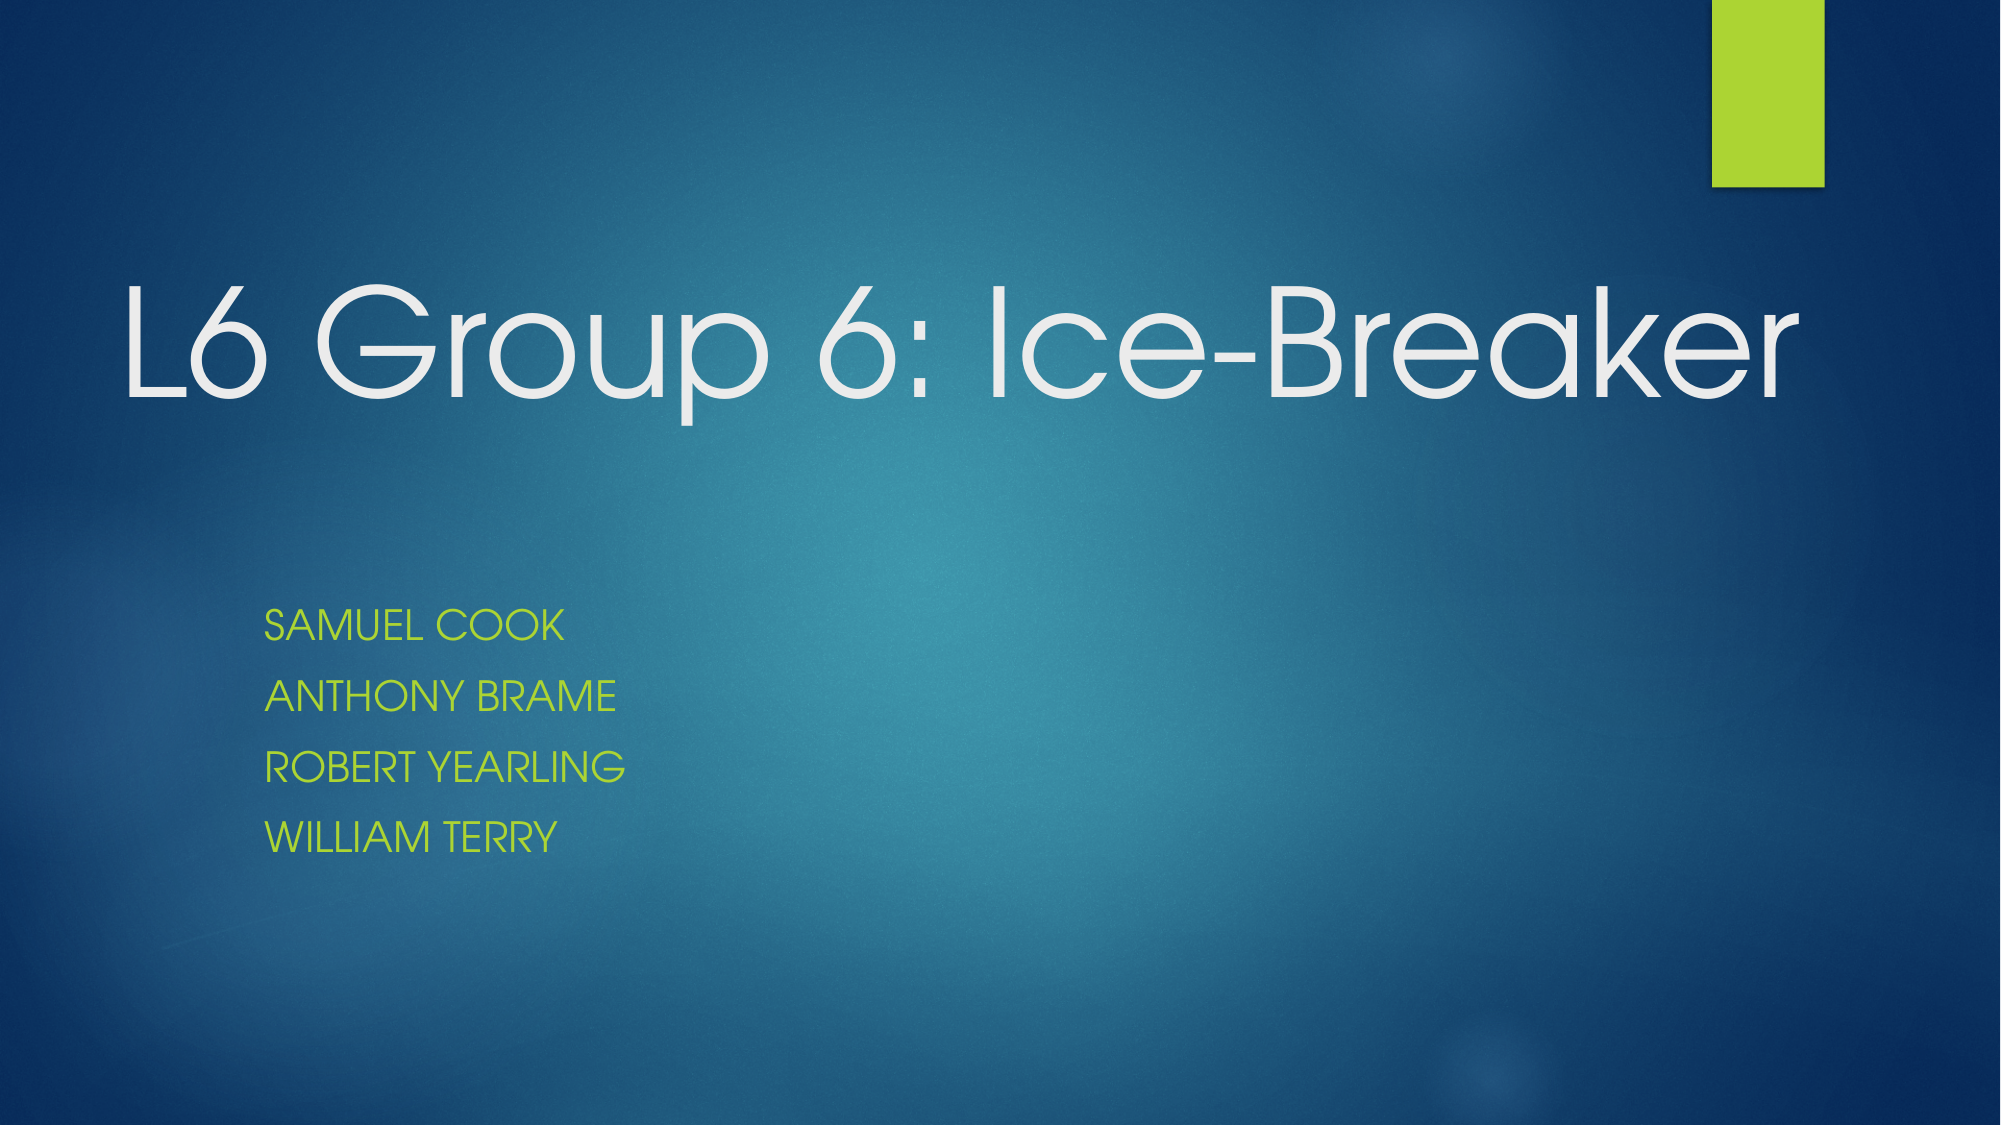

# L6 Group 6: Ice-Breaker
Samuel Cook
Anthony Brame
Robert Yearling
William Terry